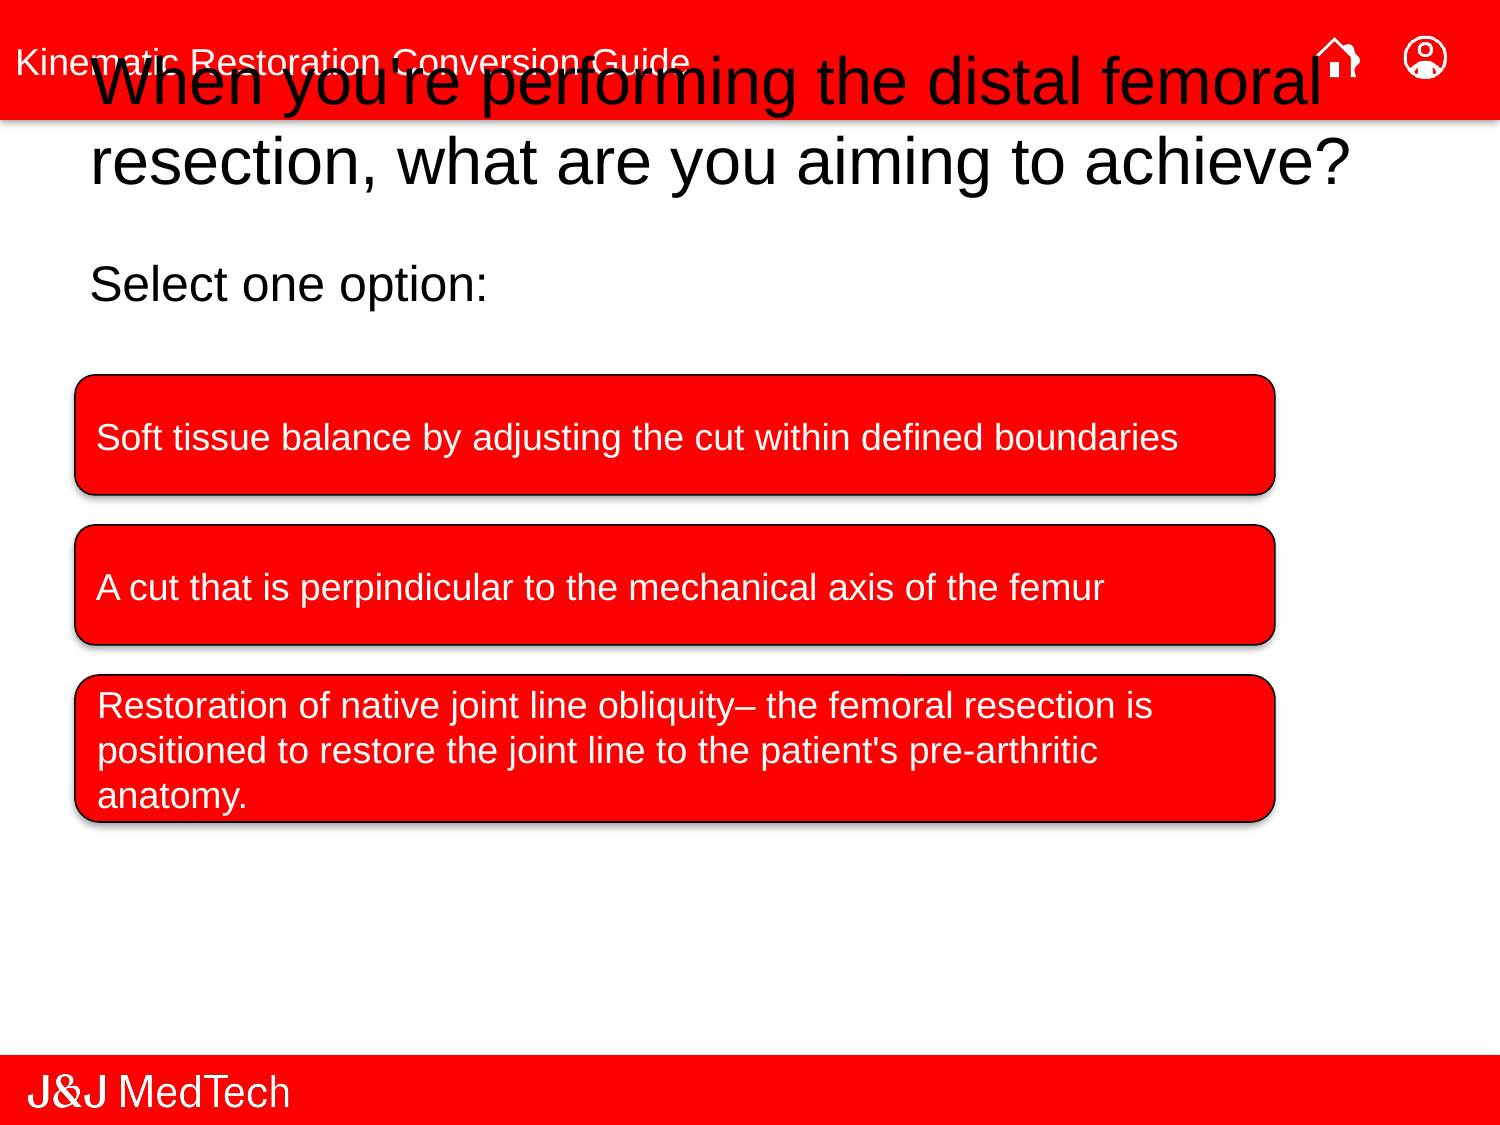

When you're performing the distal femoral
resection, what are you aiming to achieve?
Select one option:
Soft tissue balance by adjusting the cut within defined boundaries
A cut that is perpindicular to the mechanical axis of the femur
Restoration of native joint line obliquity– the femoral resection is positioned to restore the joint line to the patient's pre-arthritic anatomy.